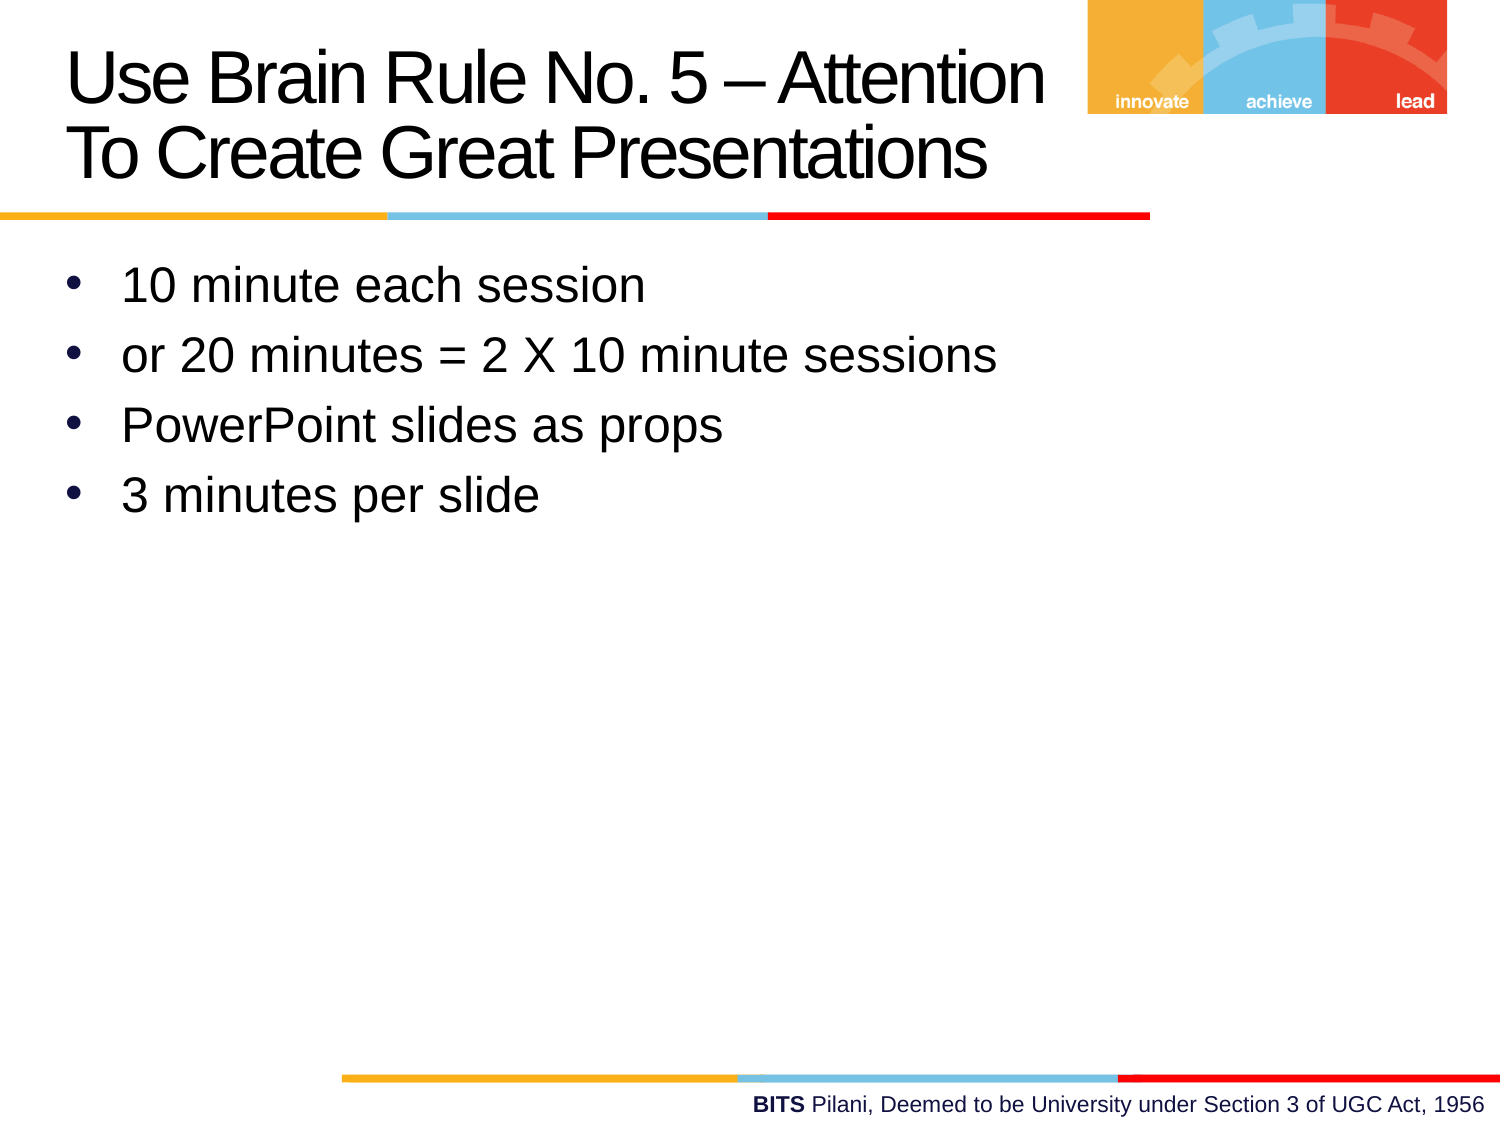

Use Brain Rule No. 5 – Attention
To Create Great Presentations
10 minute each session
or 20 minutes = 2 X 10 minute sessions
PowerPoint slides as props
3 minutes per slide